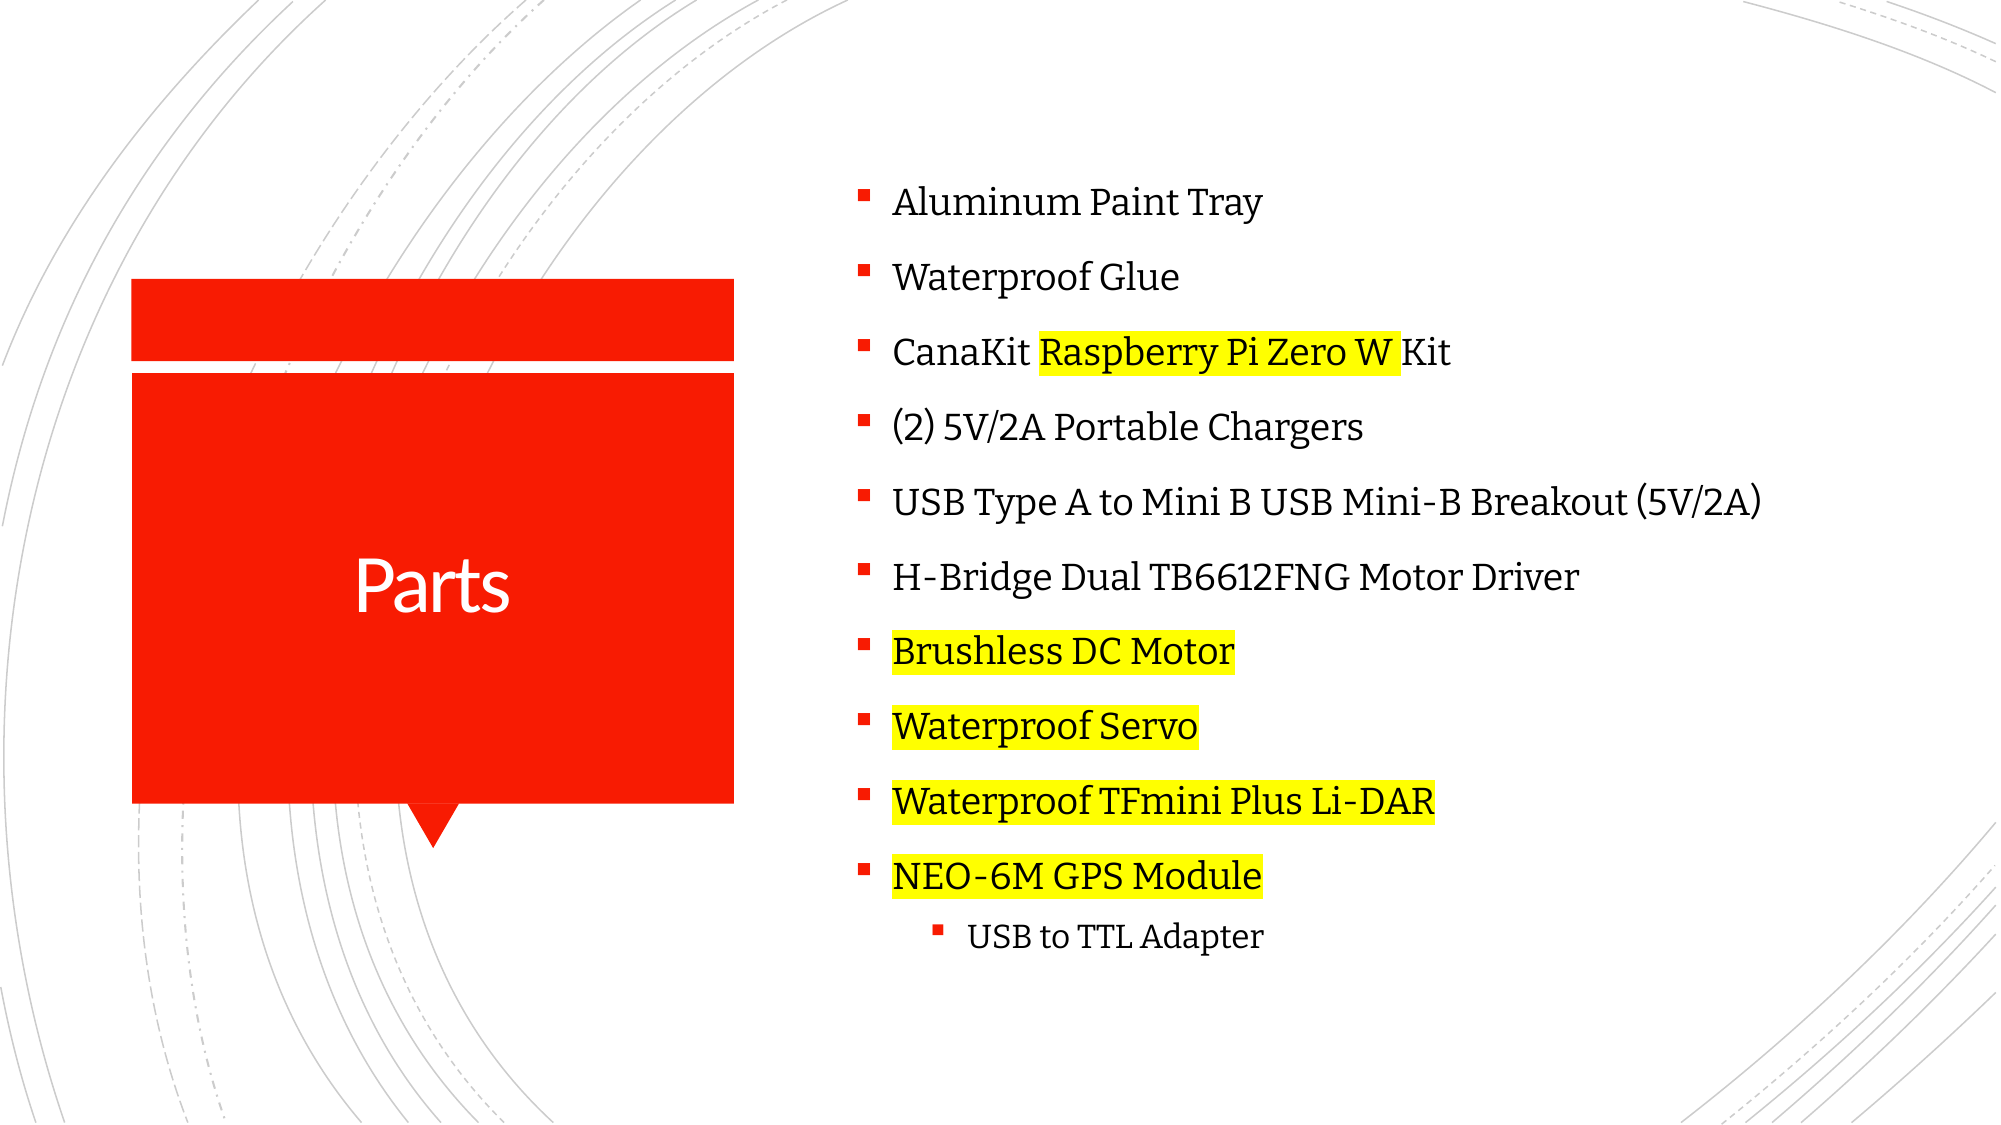

Aluminum Paint Tray
Waterproof Glue
CanaKit Raspberry Pi Zero W Kit
(2) 5V/2A Portable Chargers
USB Type A to Mini B USB Mini-B Breakout (5V/2A)
H-Bridge Dual TB6612FNG Motor Driver
Brushless DC Motor
Waterproof Servo
Waterproof TFmini Plus Li-DAR
NEO-6M GPS Module
USB to TTL Adapter
# Parts